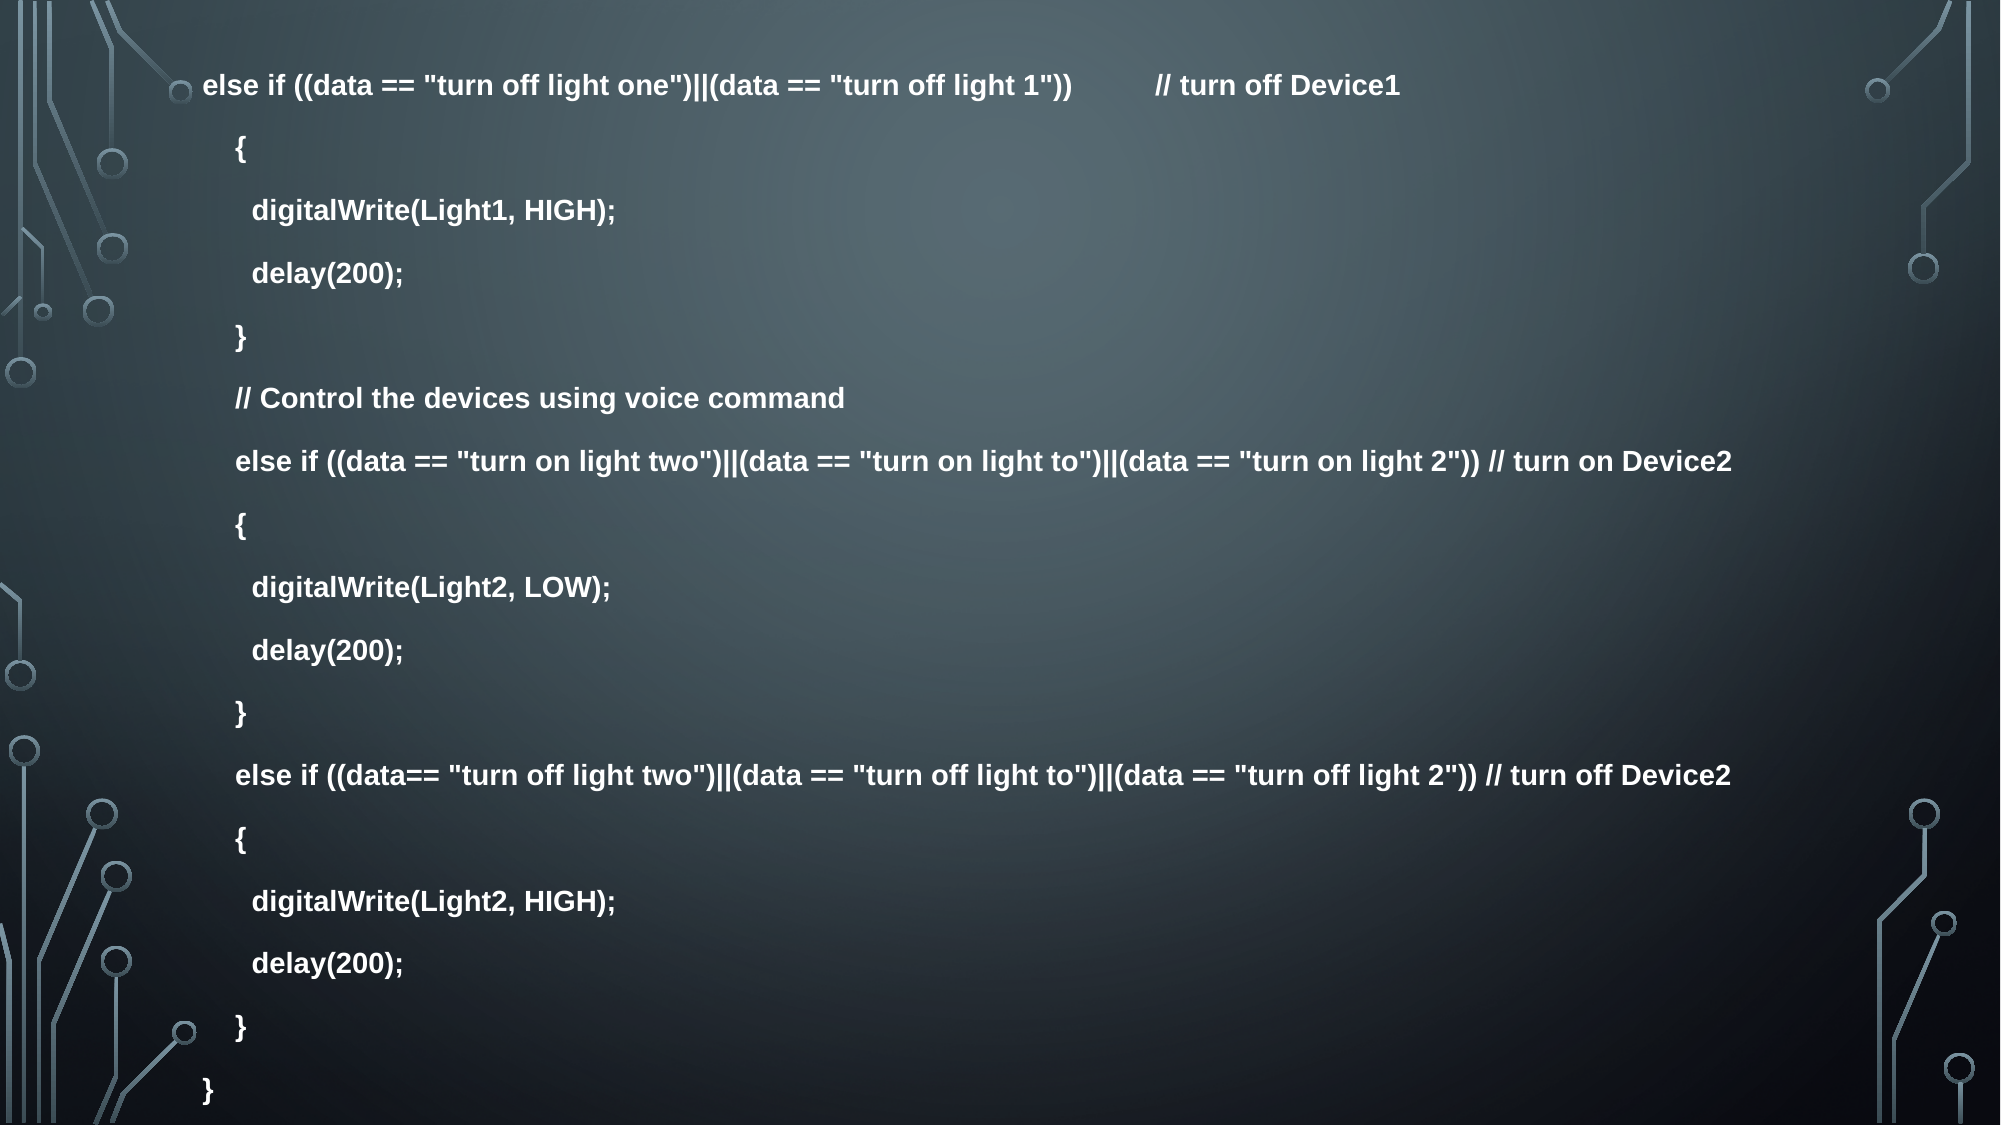

else if ((data == "turn off light one")||(data == "turn off light 1"))          // turn off Device1
    {
      digitalWrite(Light1, HIGH);
      delay(200);
    }
    // Control the devices using voice command
    else if ((data == "turn on light two")||(data == "turn on light to")||(data == "turn on light 2")) // turn on Device2
    {
      digitalWrite(Light2, LOW);
      delay(200);
    }
    else if ((data== "turn off light two")||(data == "turn off light to")||(data == "turn off light 2")) // turn off Device2
    {
      digitalWrite(Light2, HIGH);
      delay(200);
    }
}